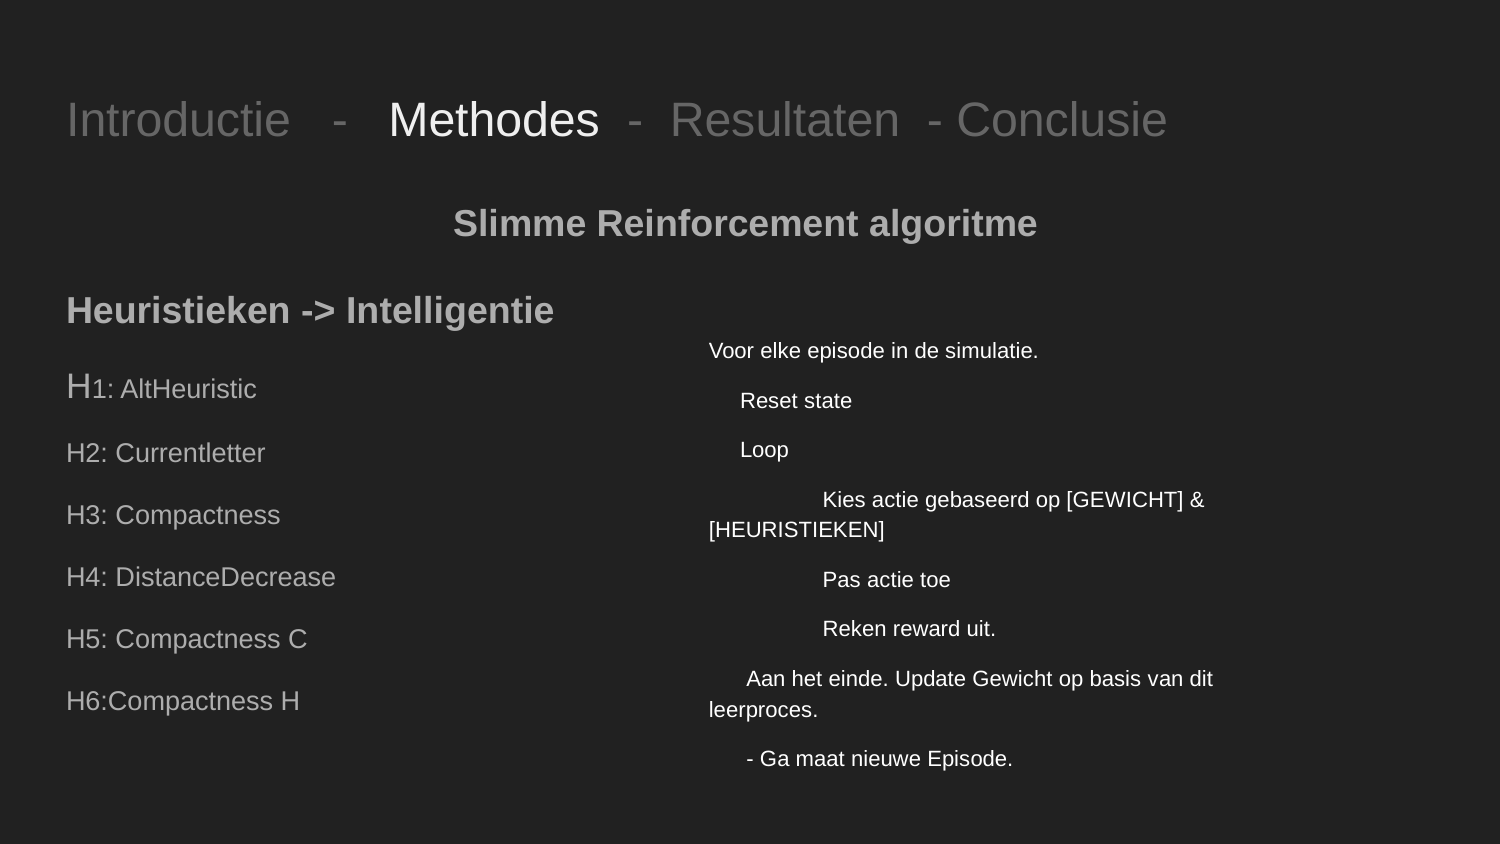

# Introductie   -   Methodes  -  Resultaten  - Conclusie

Slimme Reinforcement algoritme
Heuristieken -> Intelligentie
H1: AltHeuristic
H2: Currentletter
H3: Compactness
H4: DistanceDecrease
H5: Compactness C
H6:Compactness H

Voor elke episode in de simulatie.
     Reset state
     Loop
	Kies actie gebaseerd op [GEWICHT] & [HEURISTIEKEN]
	Pas actie toe
	Reken reward uit.
      Aan het einde. Update Gewicht op basis van dit leerproces.
      - Ga maat nieuwe Episode.